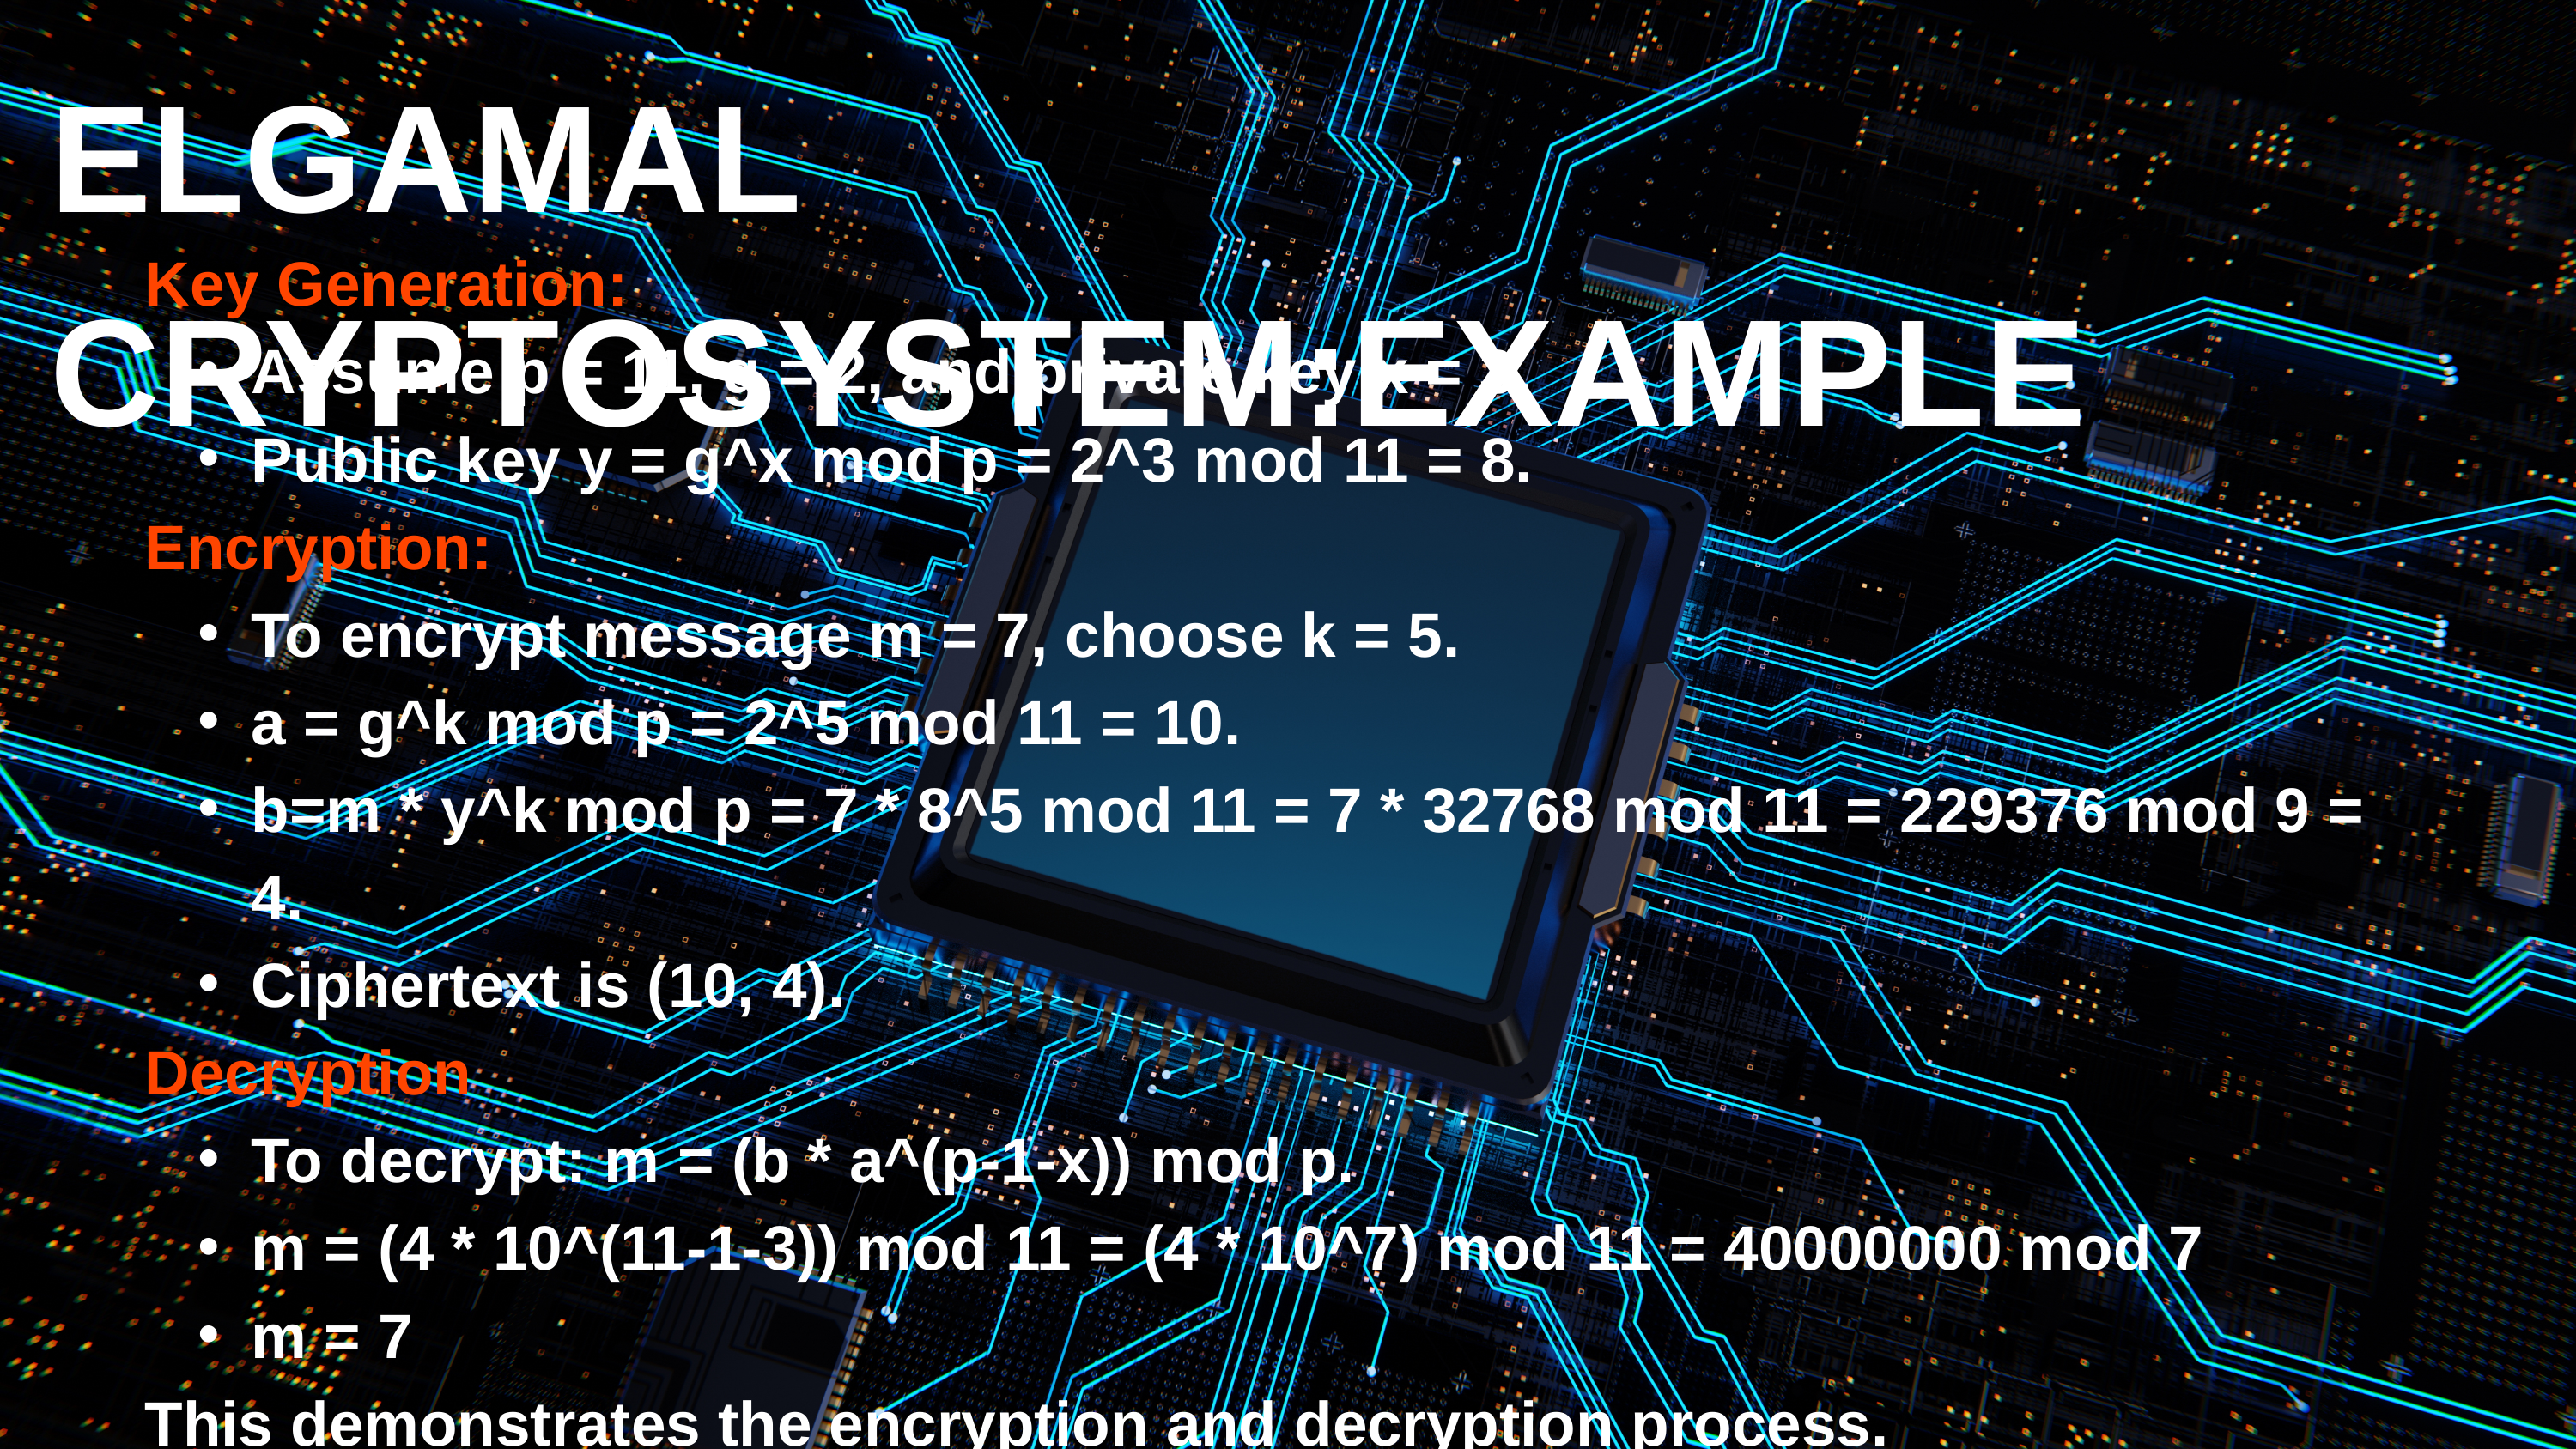

ELGAMAL CRYPTOSYSTEM:EXAMPLE
Key Generation:
Assume p = 11, g = 2, and private key x = 3.
Public key y = g^x mod p = 2^3 mod 11 = 8.
Encryption:
To encrypt message m = 7, choose k = 5.
a = g^k mod p = 2^5 mod 11 = 10.
b=m * y^k mod p = 7 * 8^5 mod 11 = 7 * 32768 mod 11 = 229376 mod 9 = 4.
Ciphertext is (10, 4).
Decryption
To decrypt: m = (b * a^(p-1-x)) mod p.
m = (4 * 10^(11-1-3)) mod 11 = (4 * 10^7) mod 11 = 40000000 mod 7
m = 7
This demonstrates the encryption and decryption process.